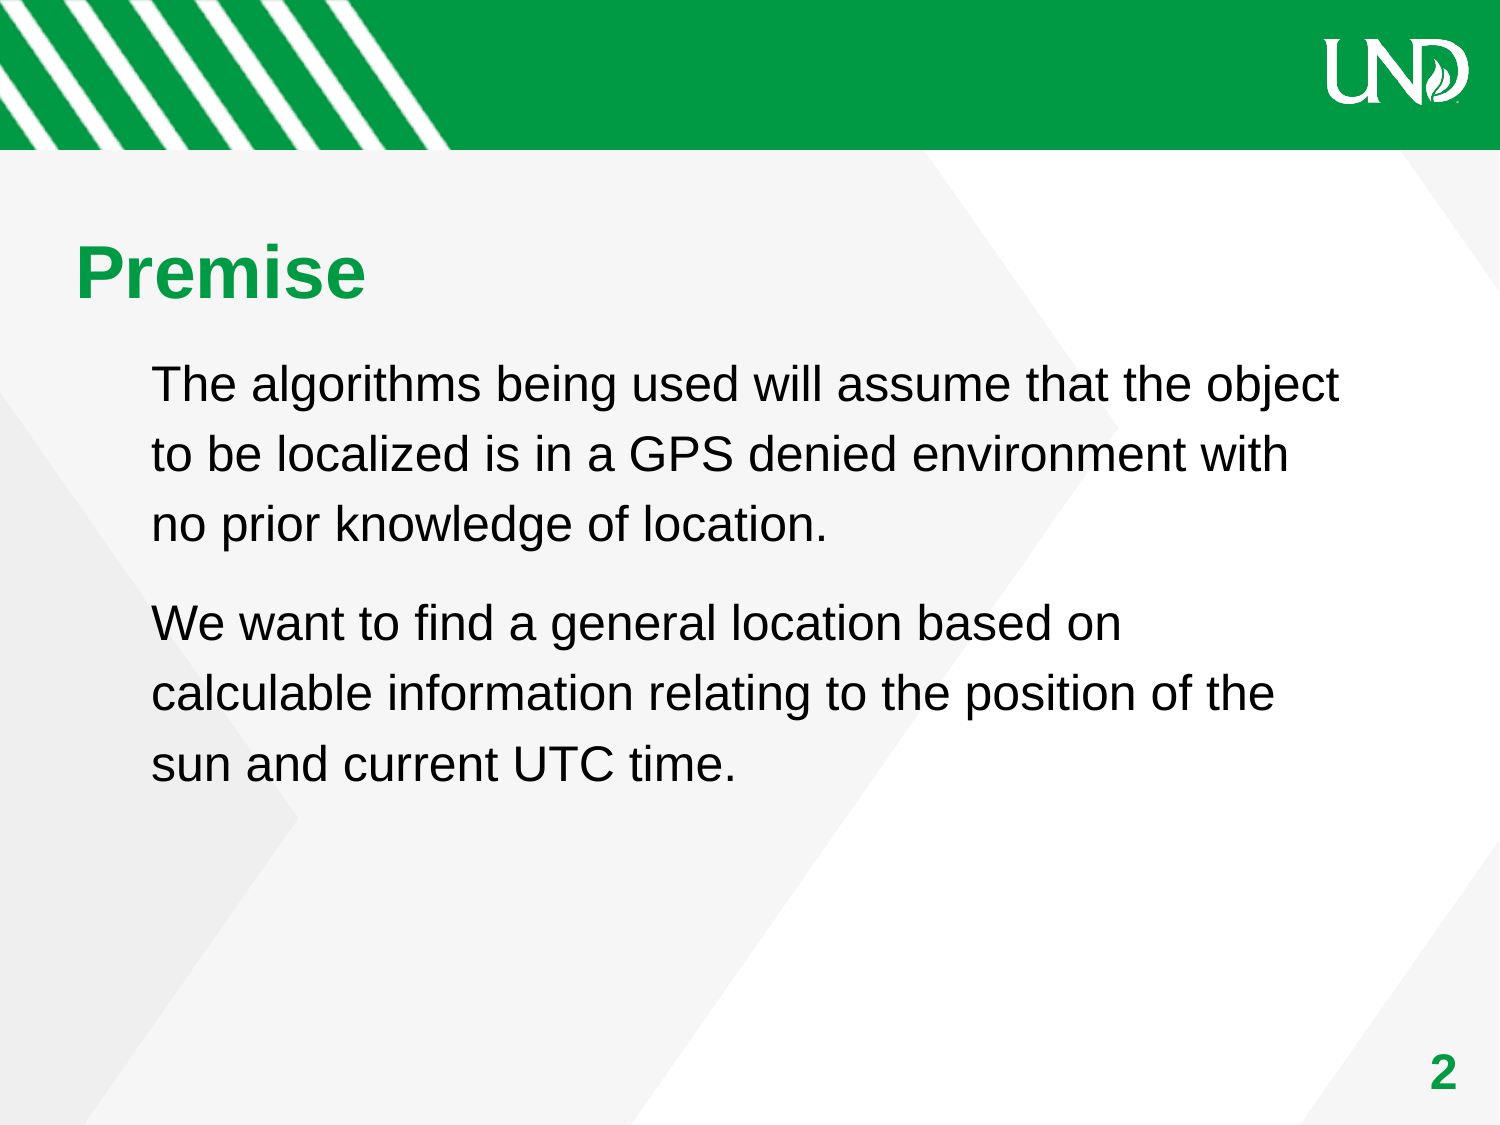

# Premise
The algorithms being used will assume that the object to be localized is in a GPS denied environment with no prior knowledge of location.
We want to find a general location based on calculable information relating to the position of the sun and current UTC time.
2